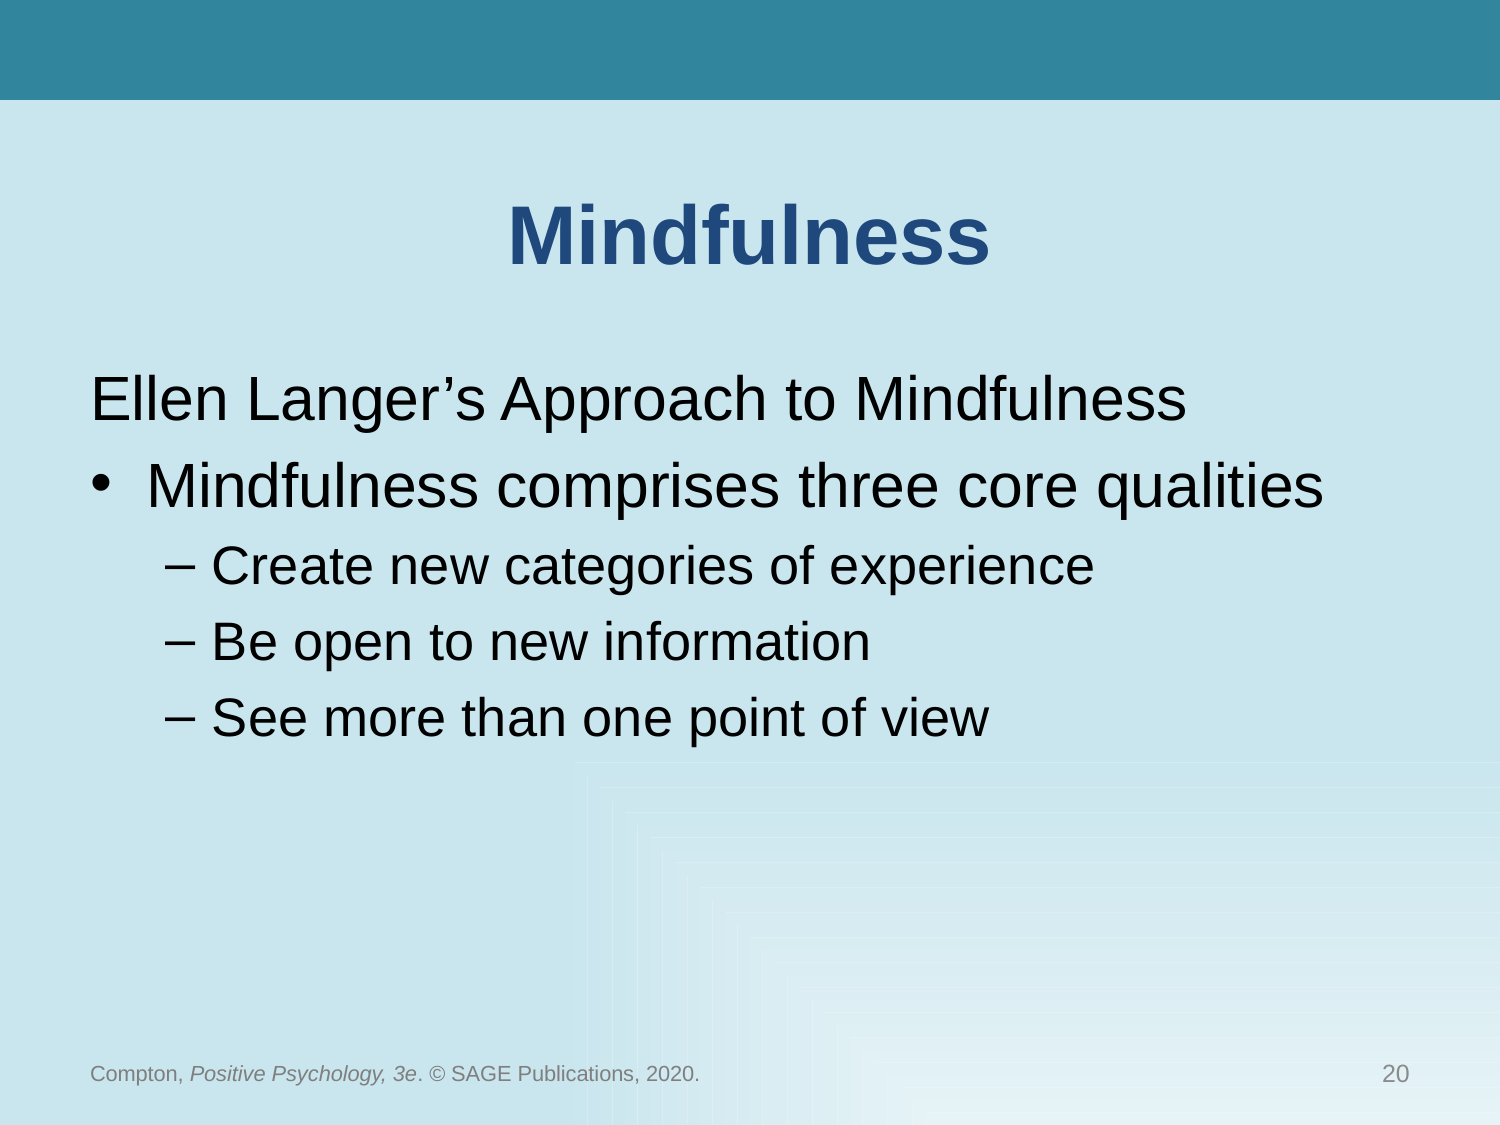

# Mindfulness
Ellen Langer’s Approach to Mindfulness
Mindfulness comprises three core qualities
Create new categories of experience
Be open to new information
See more than one point of view
Compton, Positive Psychology, 3e. © SAGE Publications, 2020.
20